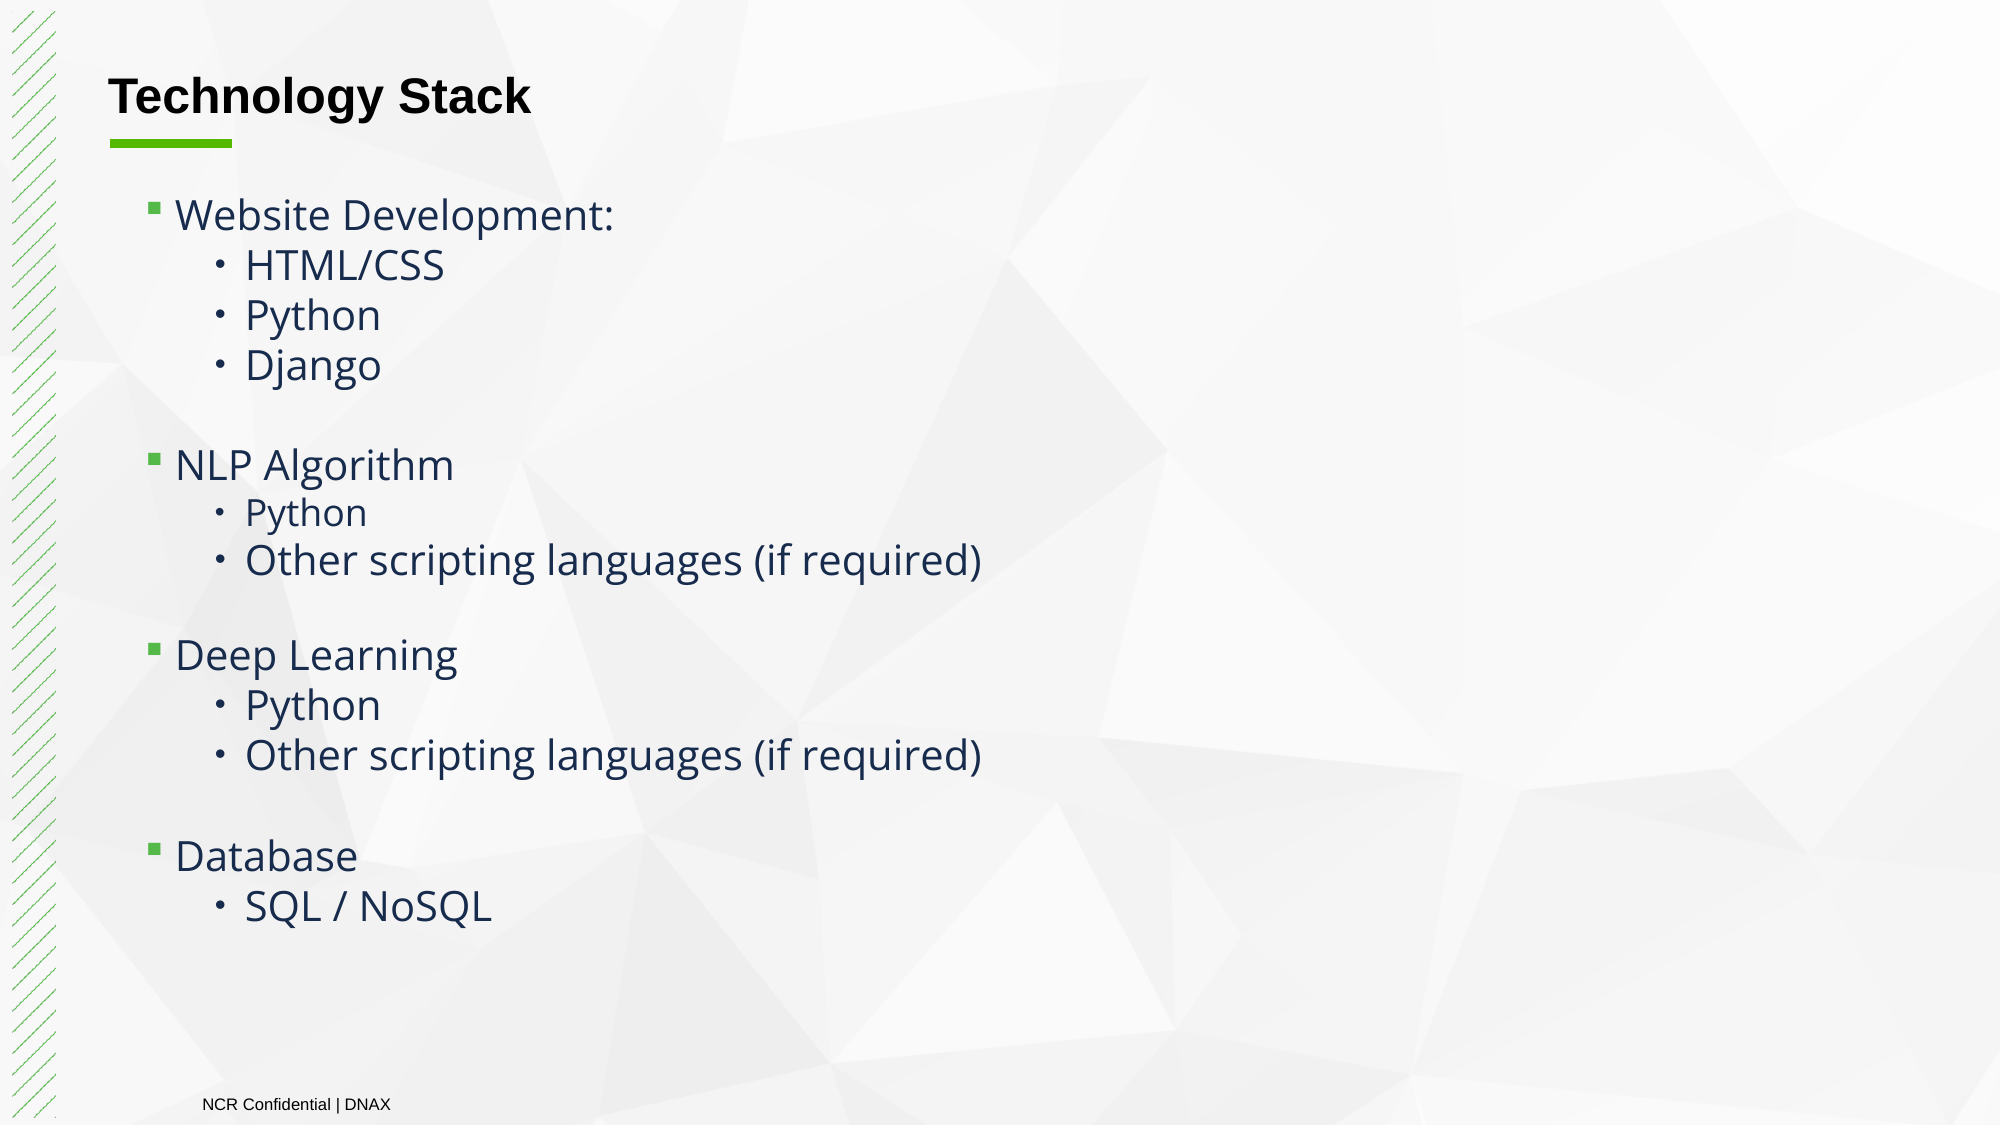

# Technology Stack

Website Development:
HTML/CSS
Python
Django

NLP Algorithm
Python
Other scripting languages (if required)

Deep Learning
Python
Other scripting languages (if required)

Database
SQL / NoSQL

NCR Confidential | DNAX